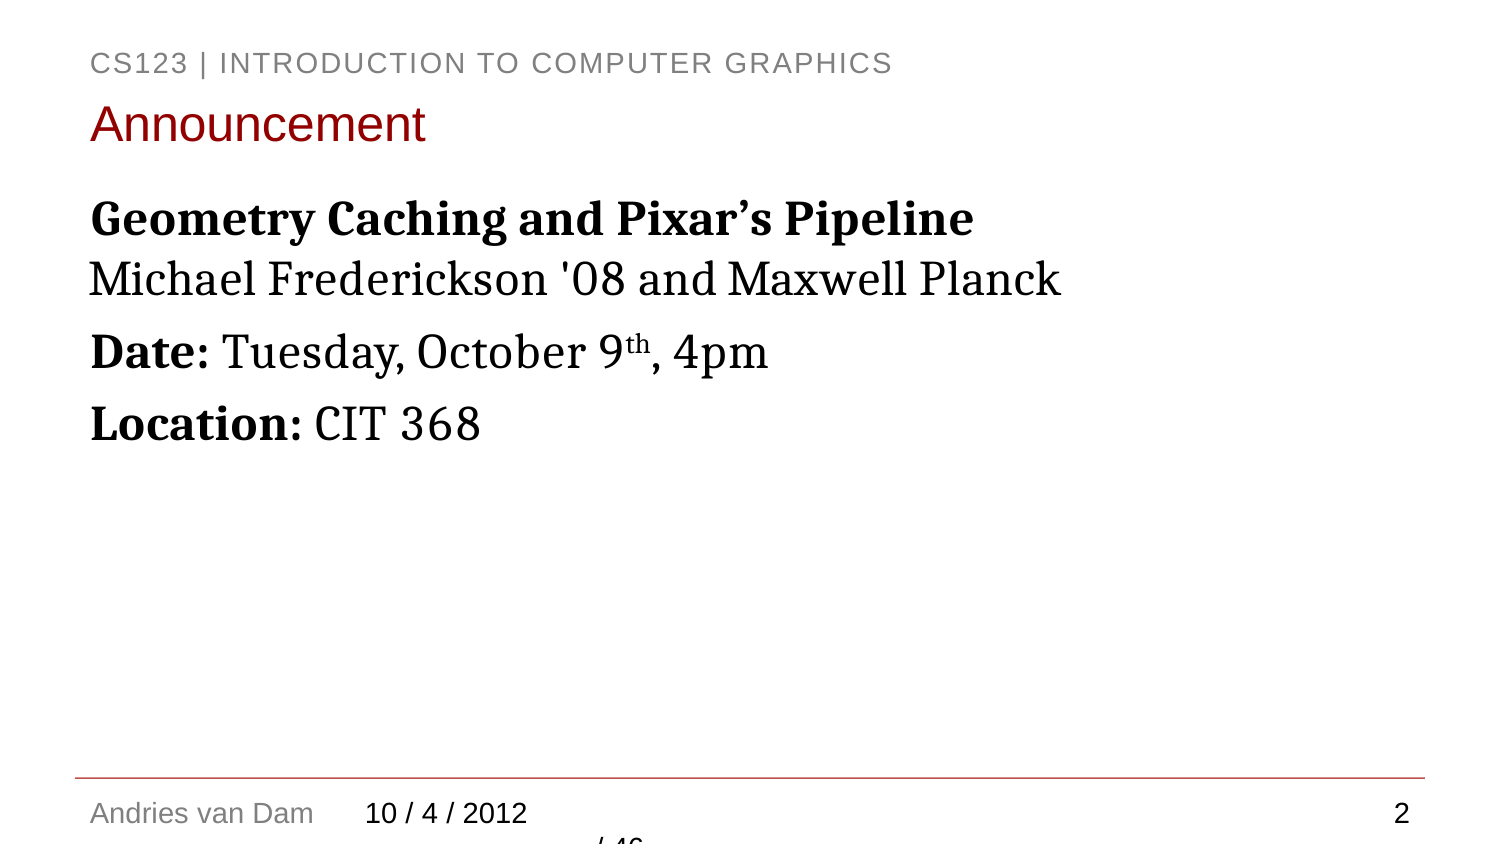

# Announcement
Geometry Caching and Pixar’s Pipeline
Michael Frederickson '08 and Maxwell Planck
Date: Tuesday, October 9th, 4pm
Location: CIT 368
2
10 / 4 / 2012                                                                                                              / 46